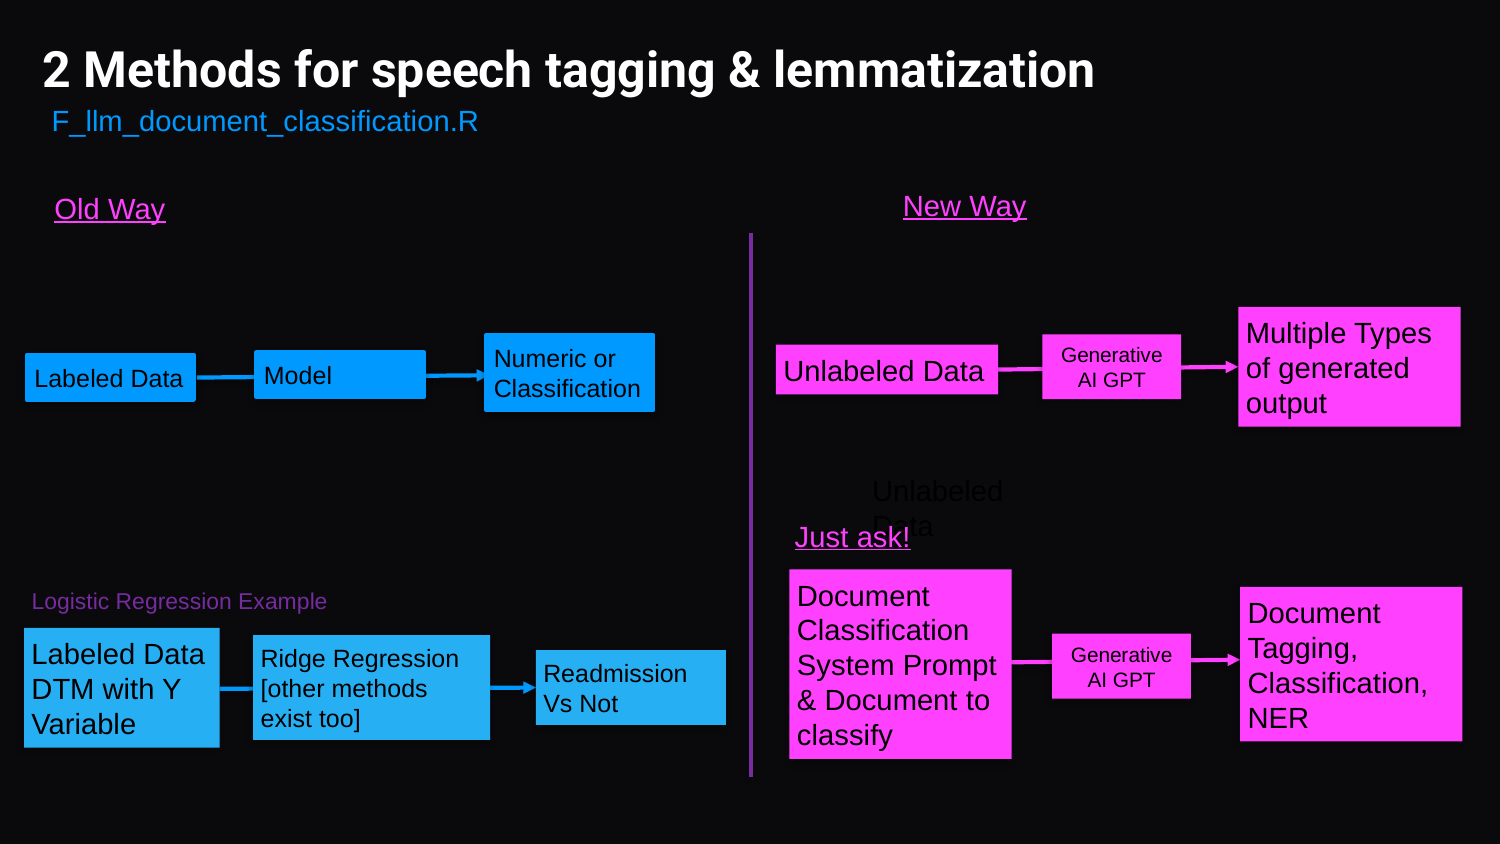

# 2 Methods for speech tagging & lemmatization
F_llm_document_classification.R
New Way
Old Way
Multiple Types of generated output
Generative AI GPT
Numeric or Classification
Unlabeled Data
Model
Labeled Data
Unlabeled Data
Just ask!
Document Classification System Prompt & Document to classify
Logistic Regression Example
Document Tagging, Classification, NER
Labeled Data
DTM with Y Variable
Generative AI GPT
Ridge Regression [other methods exist too]
Readmission Vs Not